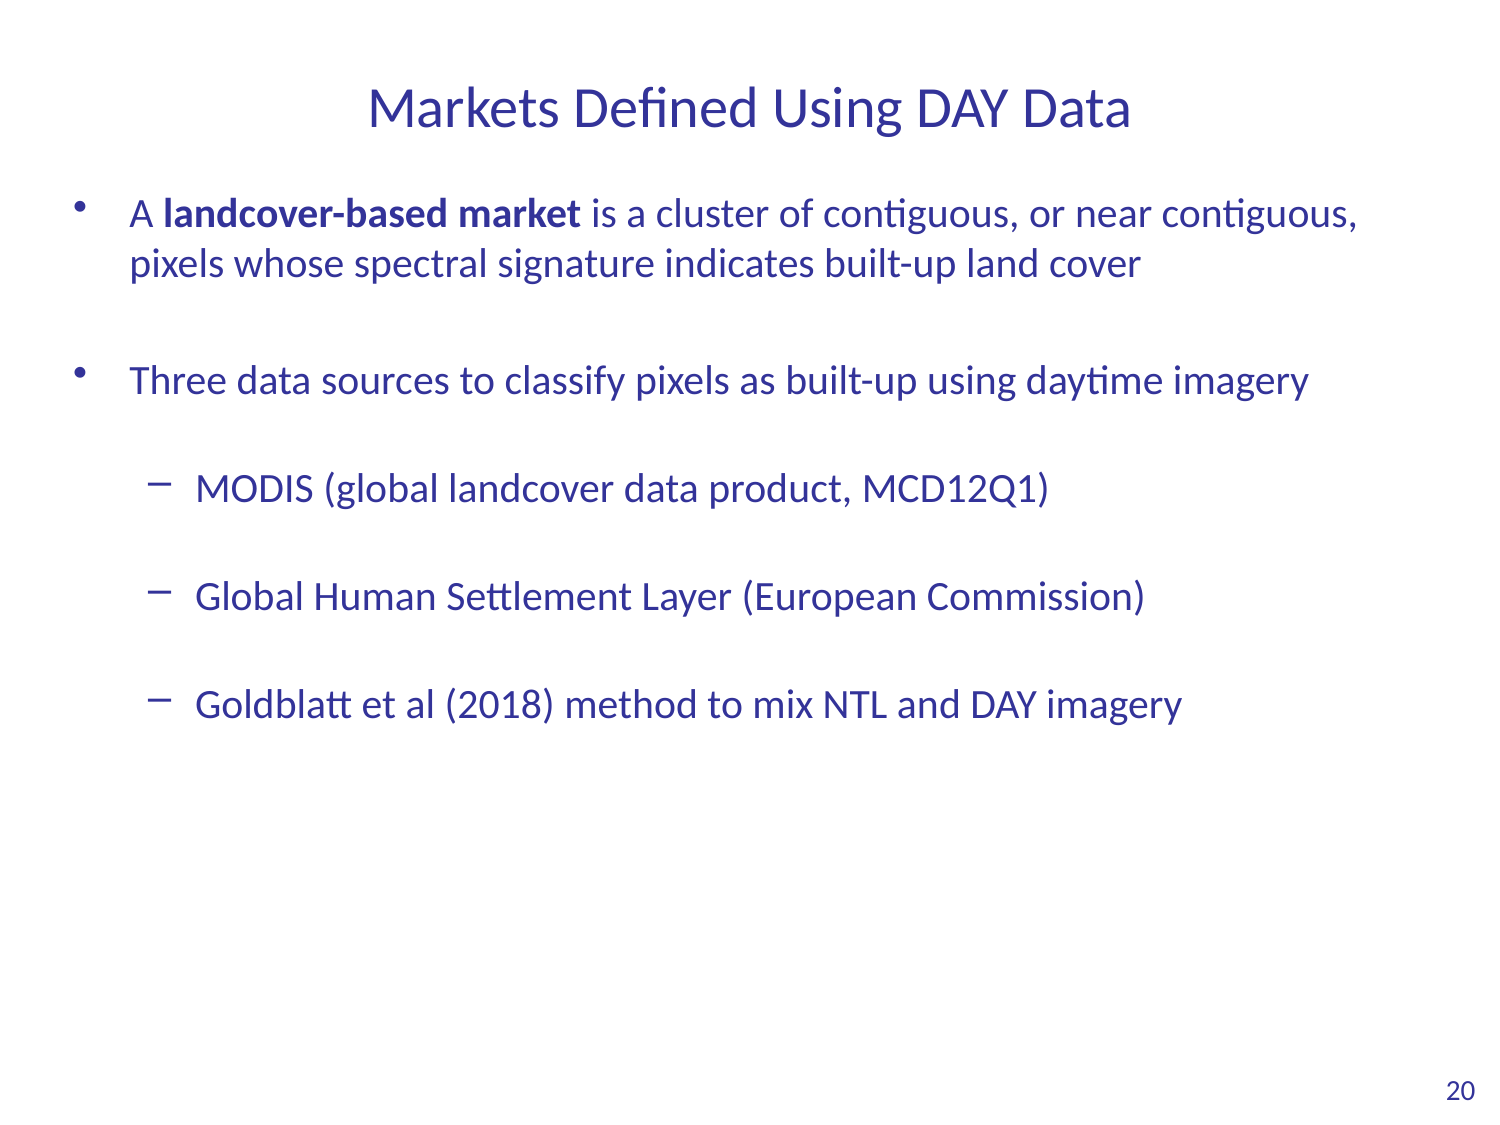

# Markets Defined Using DAY Data
A landcover-based market is a cluster of contiguous, or near contiguous, pixels whose spectral signature indicates built-up land cover

Three data sources to classify pixels as built-up using daytime imagery

MODIS (global landcover data product, MCD12Q1)

Global Human Settlement Layer (European Commission)

Goldblatt et al (2018) method to mix NTL and DAY imagery

20